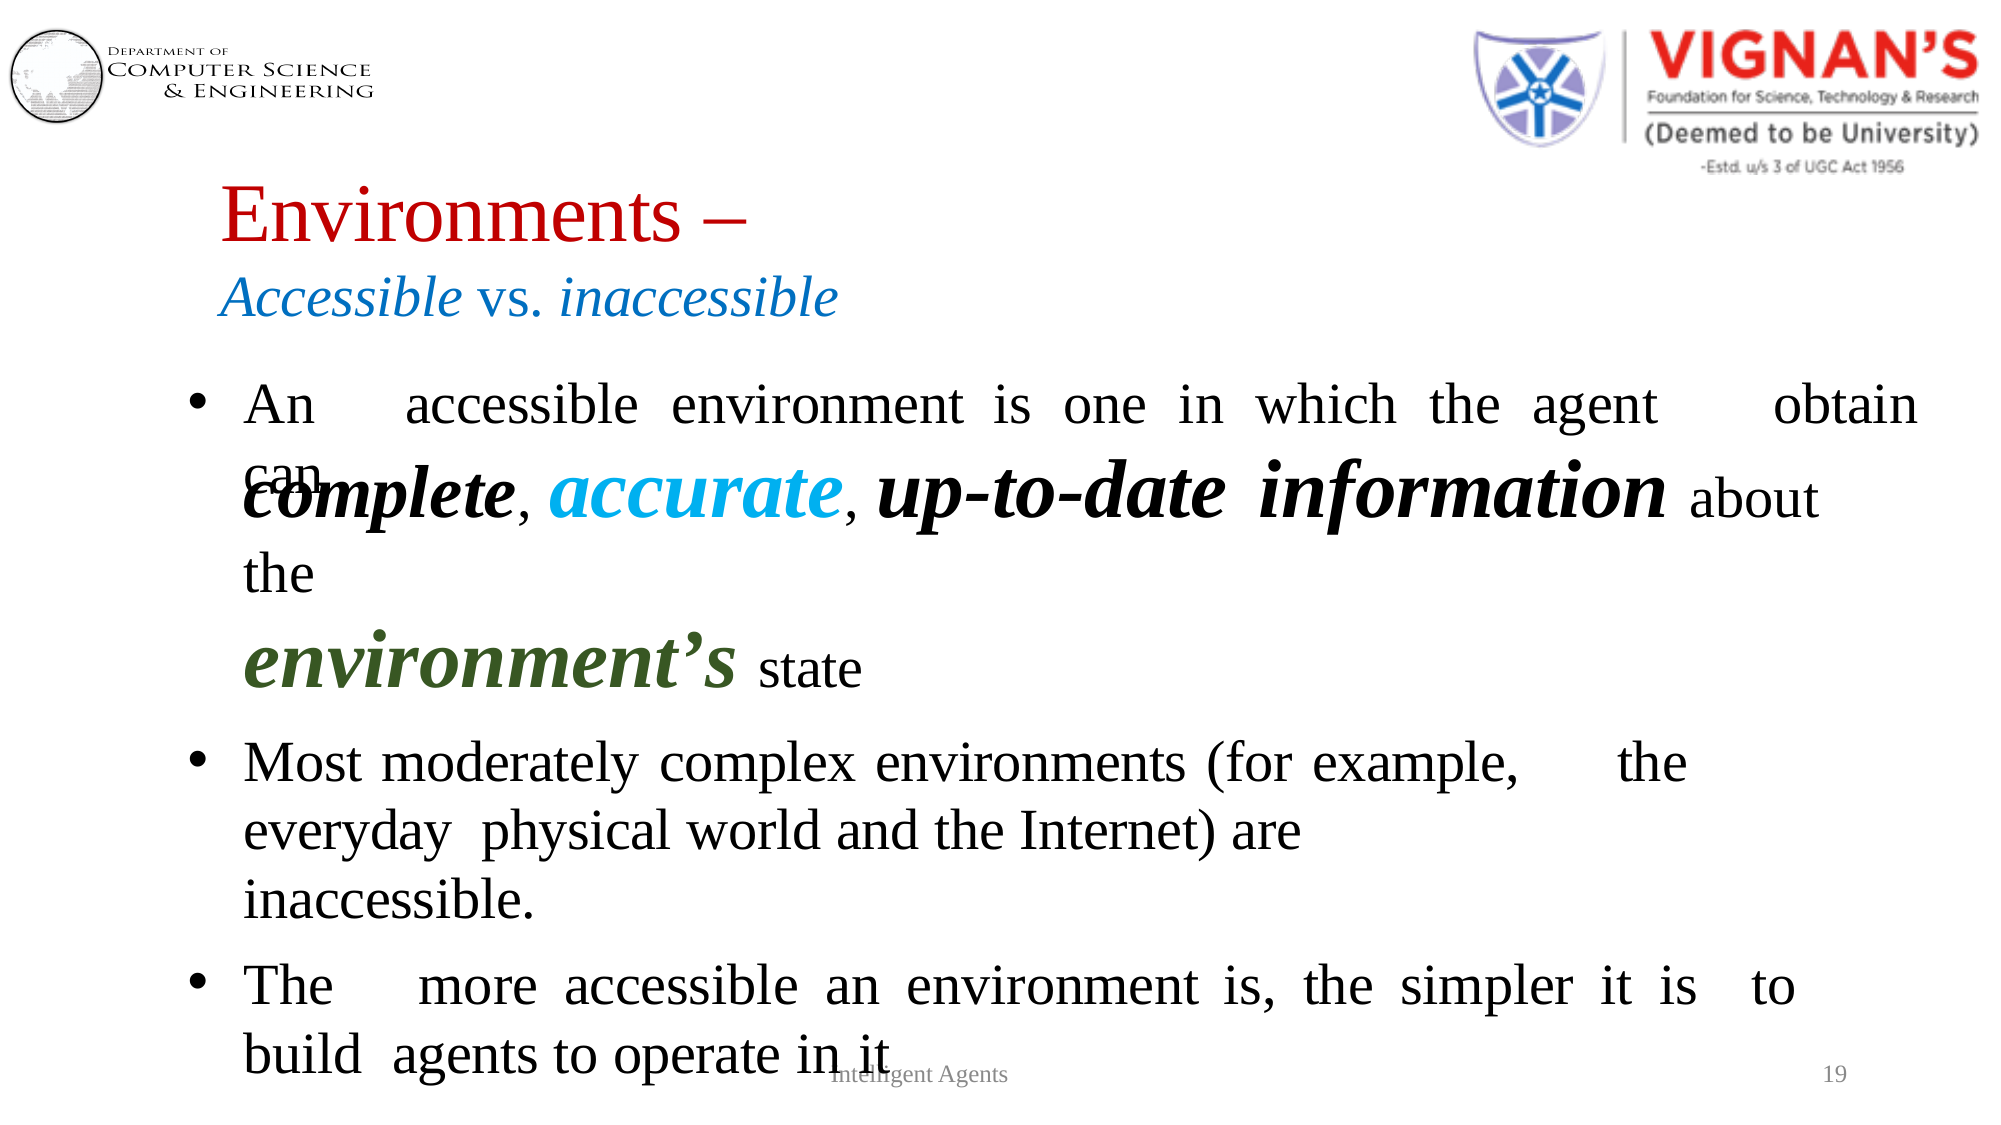

# Environments –
Accessible vs. inaccessible
An	accessible	environment	is	one	in	which	the	agent	can
obtain
complete, accurate, up-to-date information about	the
environment’s state
Most moderately complex environments (for example,	the everyday  physical world and the Internet) are	inaccessible.
The	more	accessible	an	environment	is,	the	simpler	it	is	to	build  agents to operate in it
Intelligent Agents
19